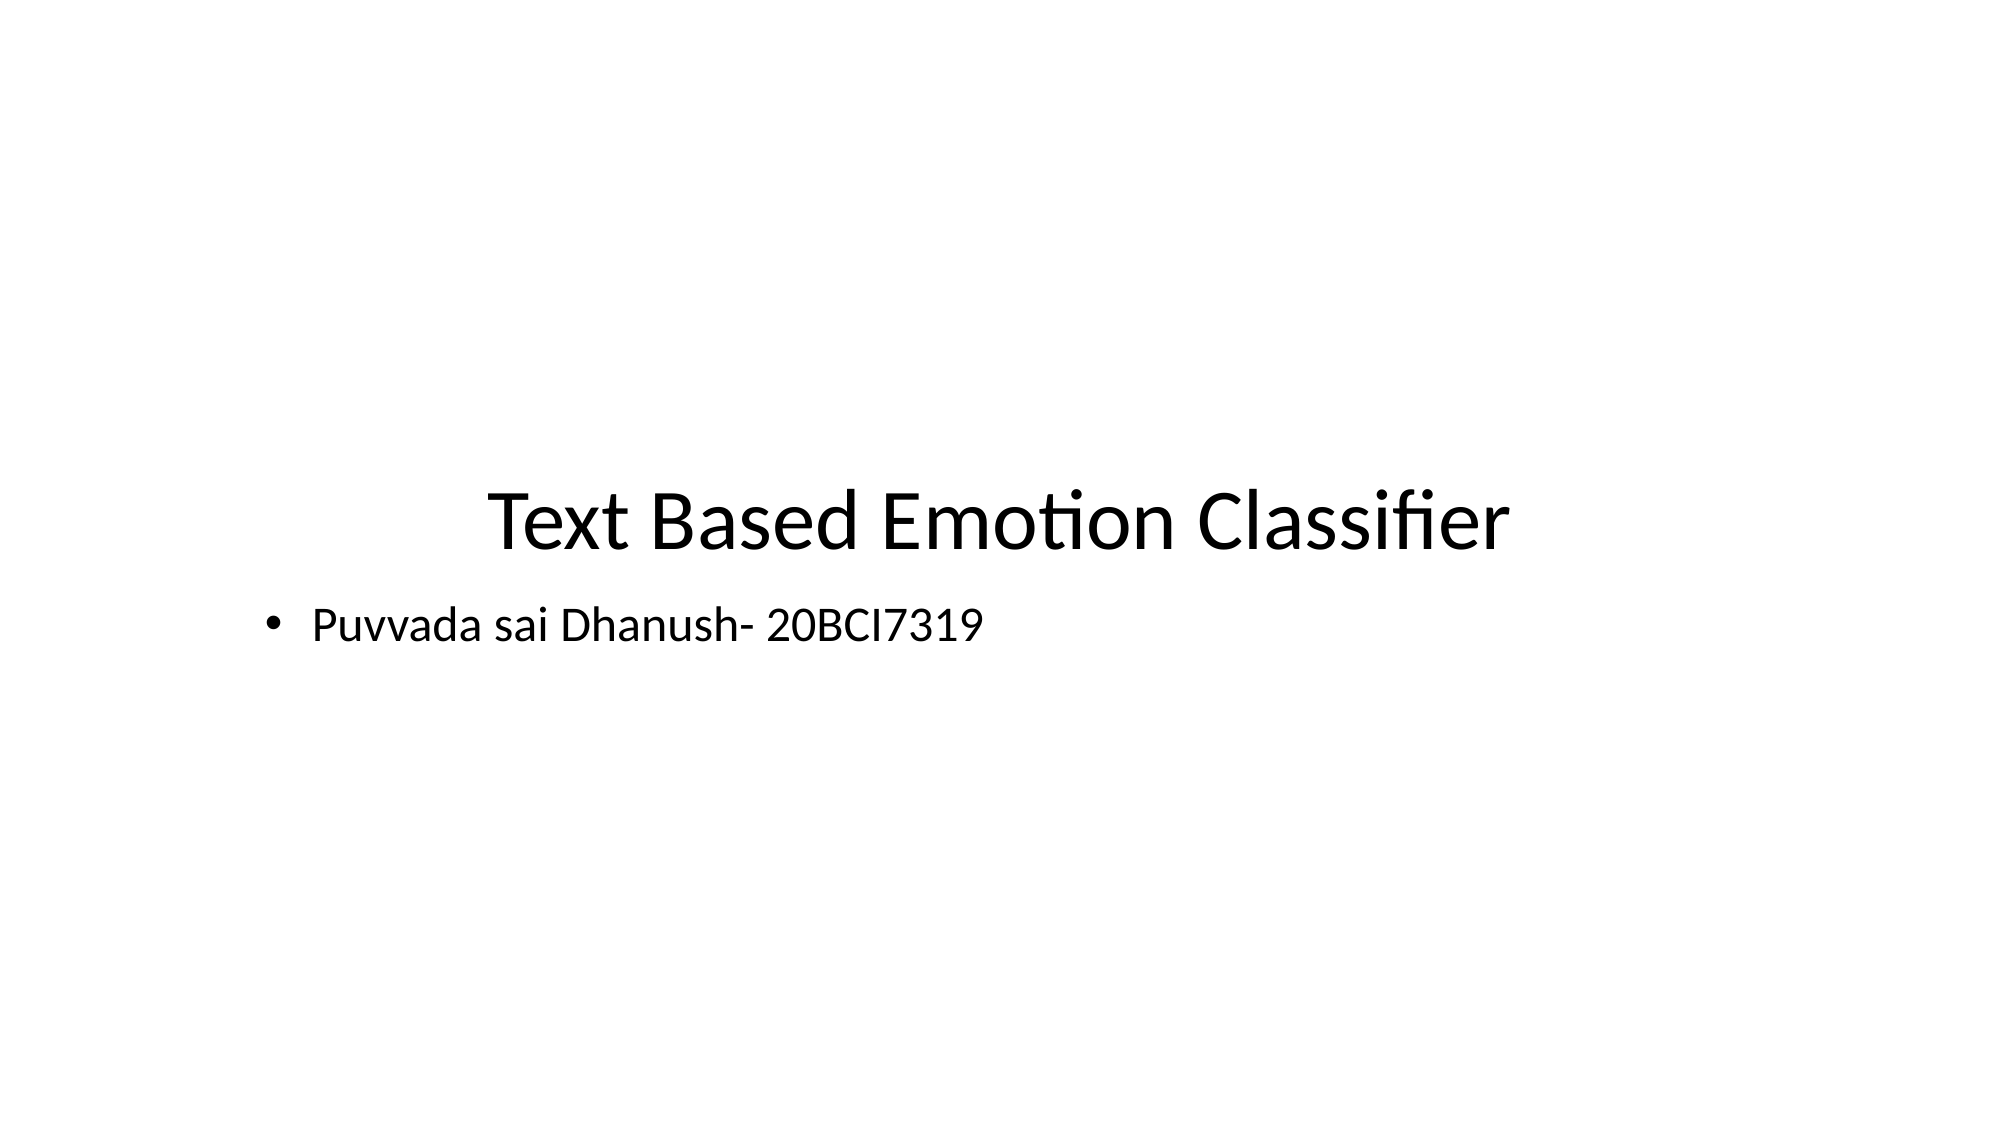

# Text Based Emotion Classifier
Puvvada sai Dhanush- 20BCI7319